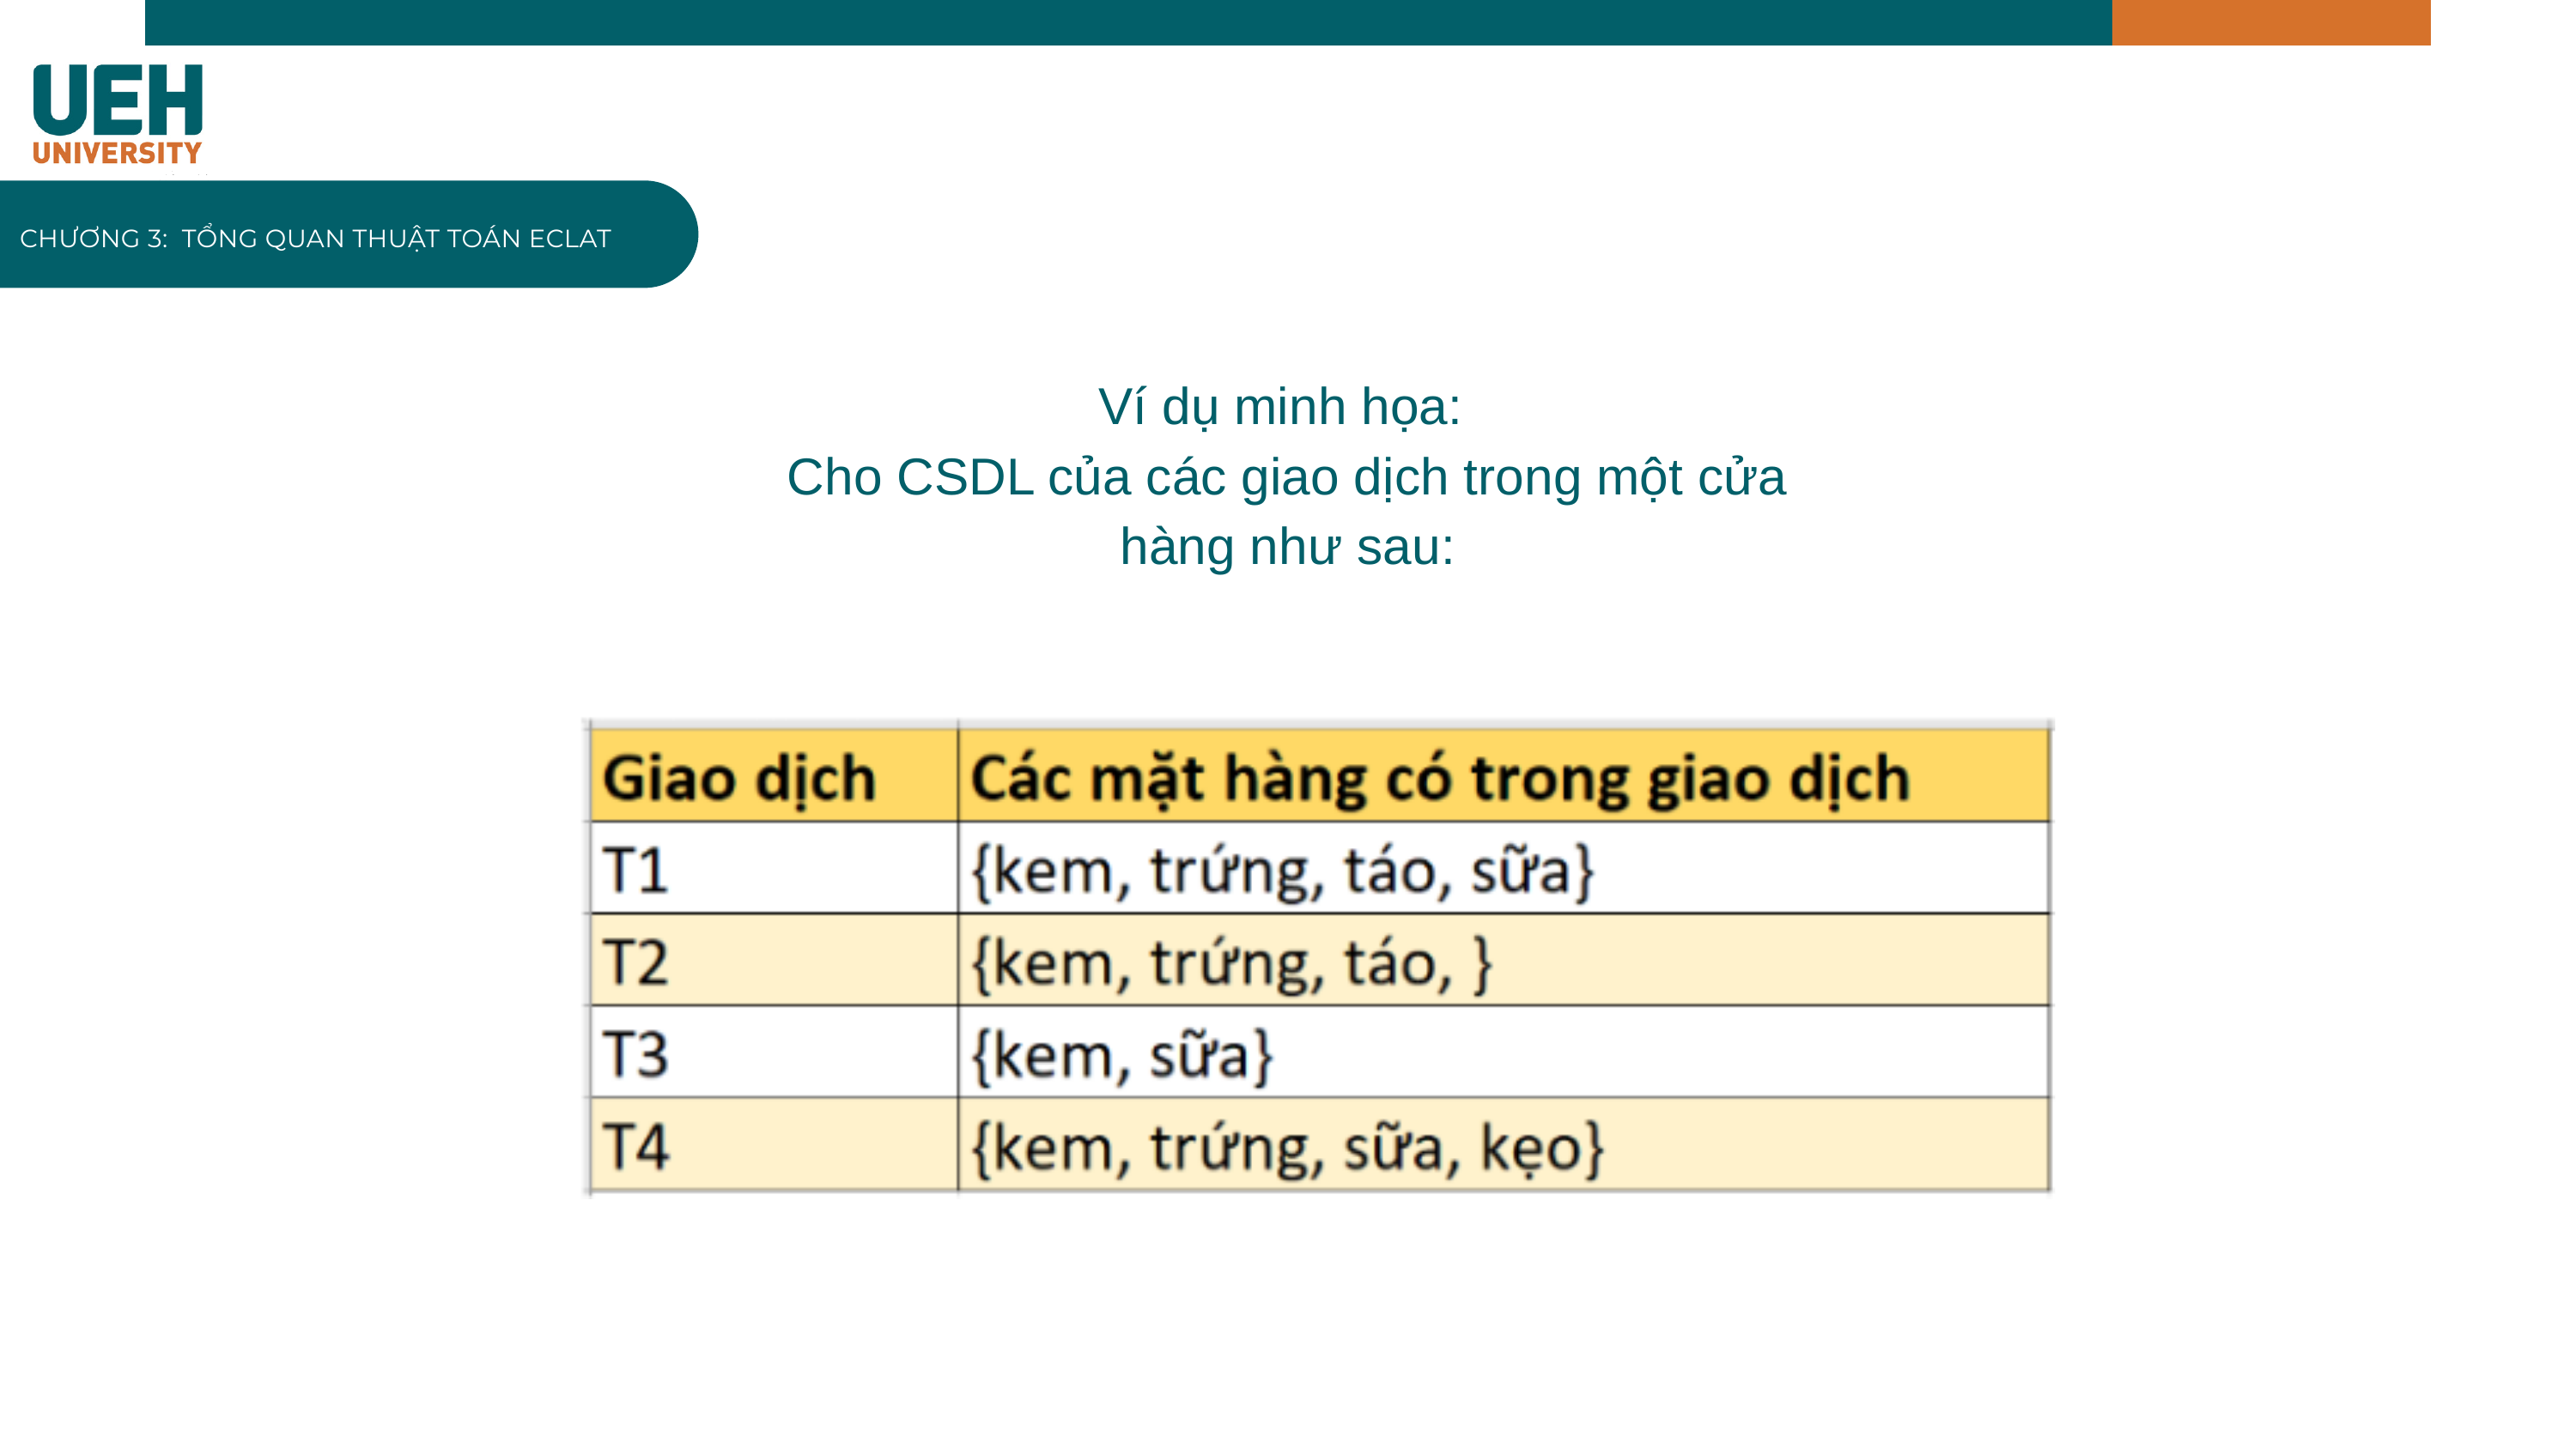

INFOGRAPHIC

CHƯƠNG 3:  TỔNG QUAN THUẬT TOÁN ECLAT

Ví dụ minh họa:
Cho CSDL của các giao dịch trong một cửa hàng như sau: